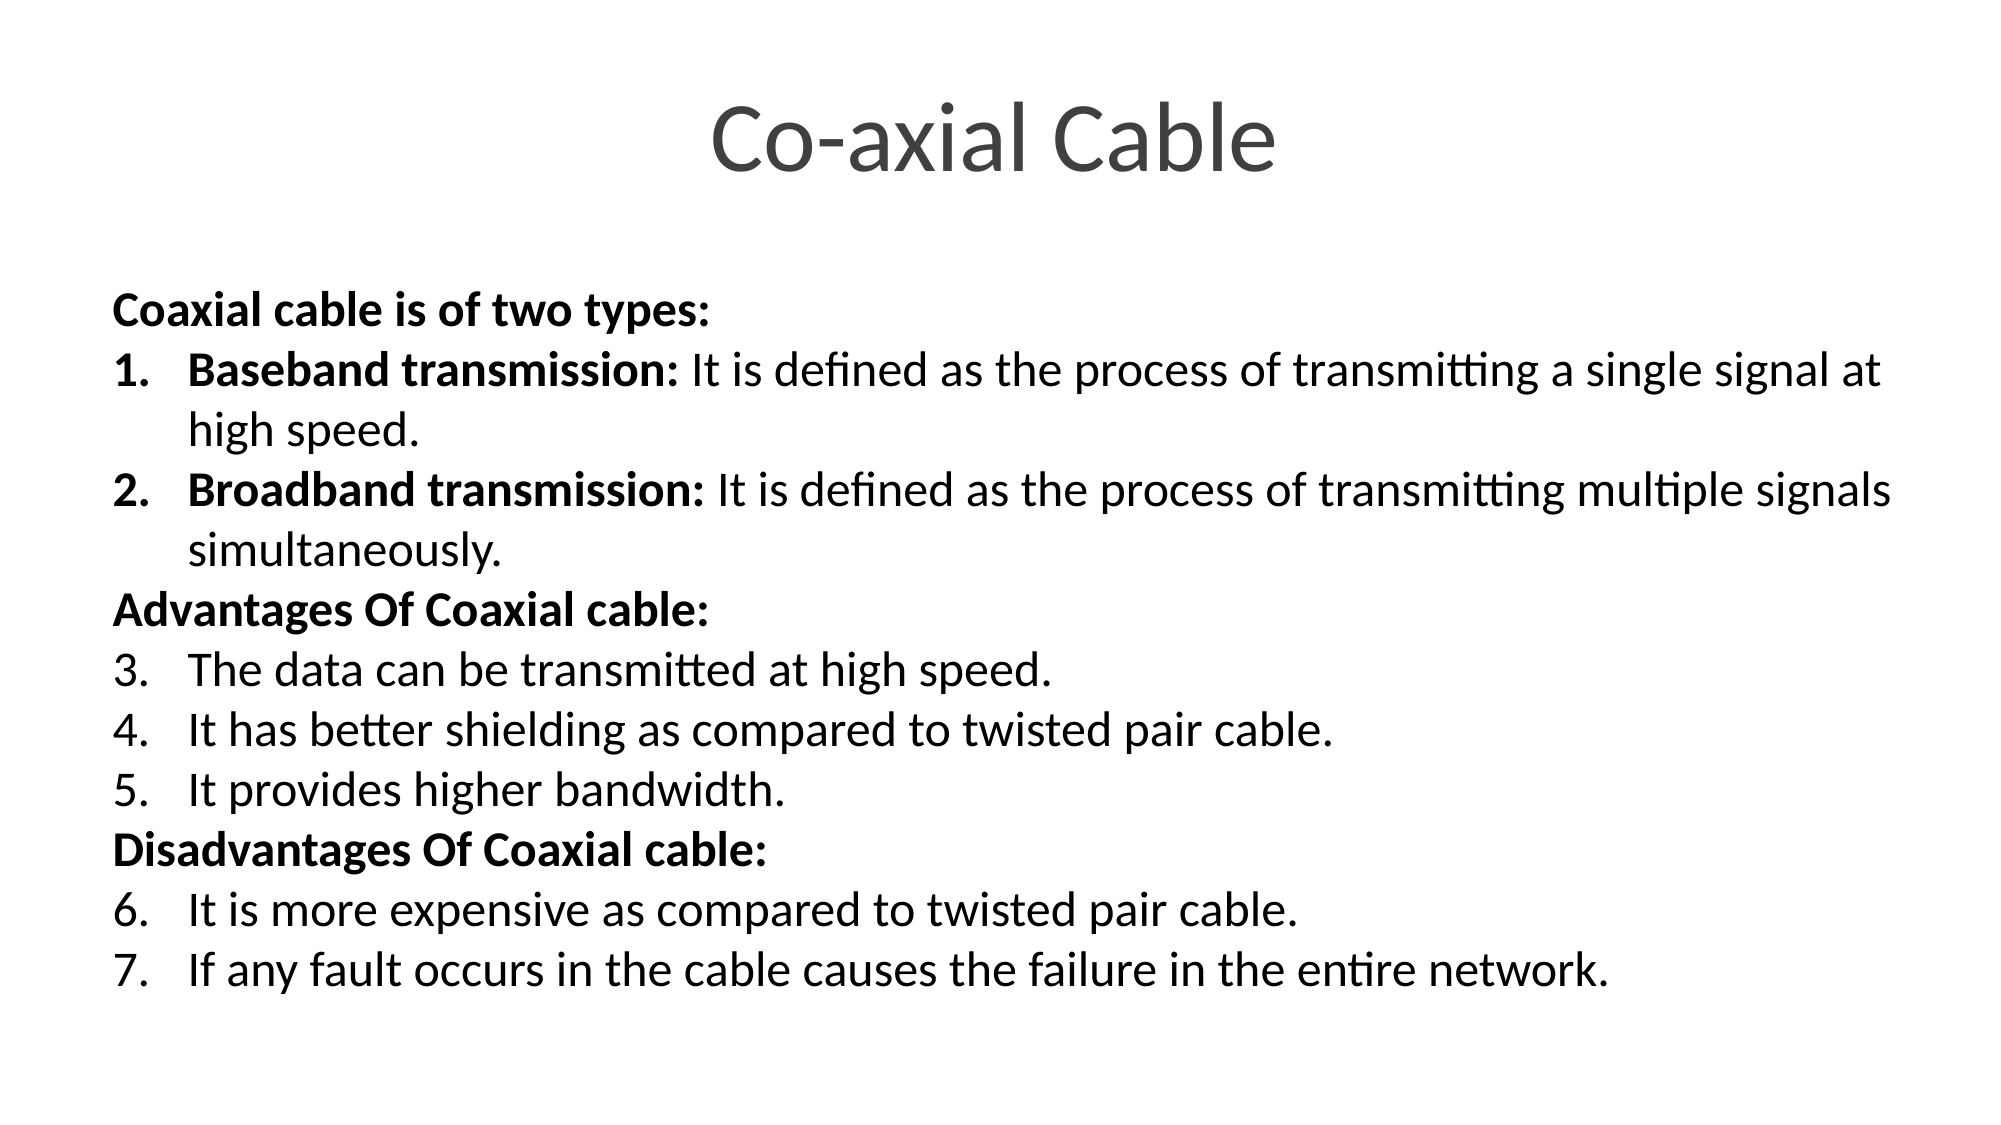

# Co-axial Cable
Coaxial cable is of two types:
Baseband transmission: It is defined as the process of transmitting a single signal at high speed.
Broadband transmission: It is defined as the process of transmitting multiple signals simultaneously.
Advantages Of Coaxial cable:
The data can be transmitted at high speed.
It has better shielding as compared to twisted pair cable.
It provides higher bandwidth.
Disadvantages Of Coaxial cable:
It is more expensive as compared to twisted pair cable.
If any fault occurs in the cable causes the failure in the entire network.